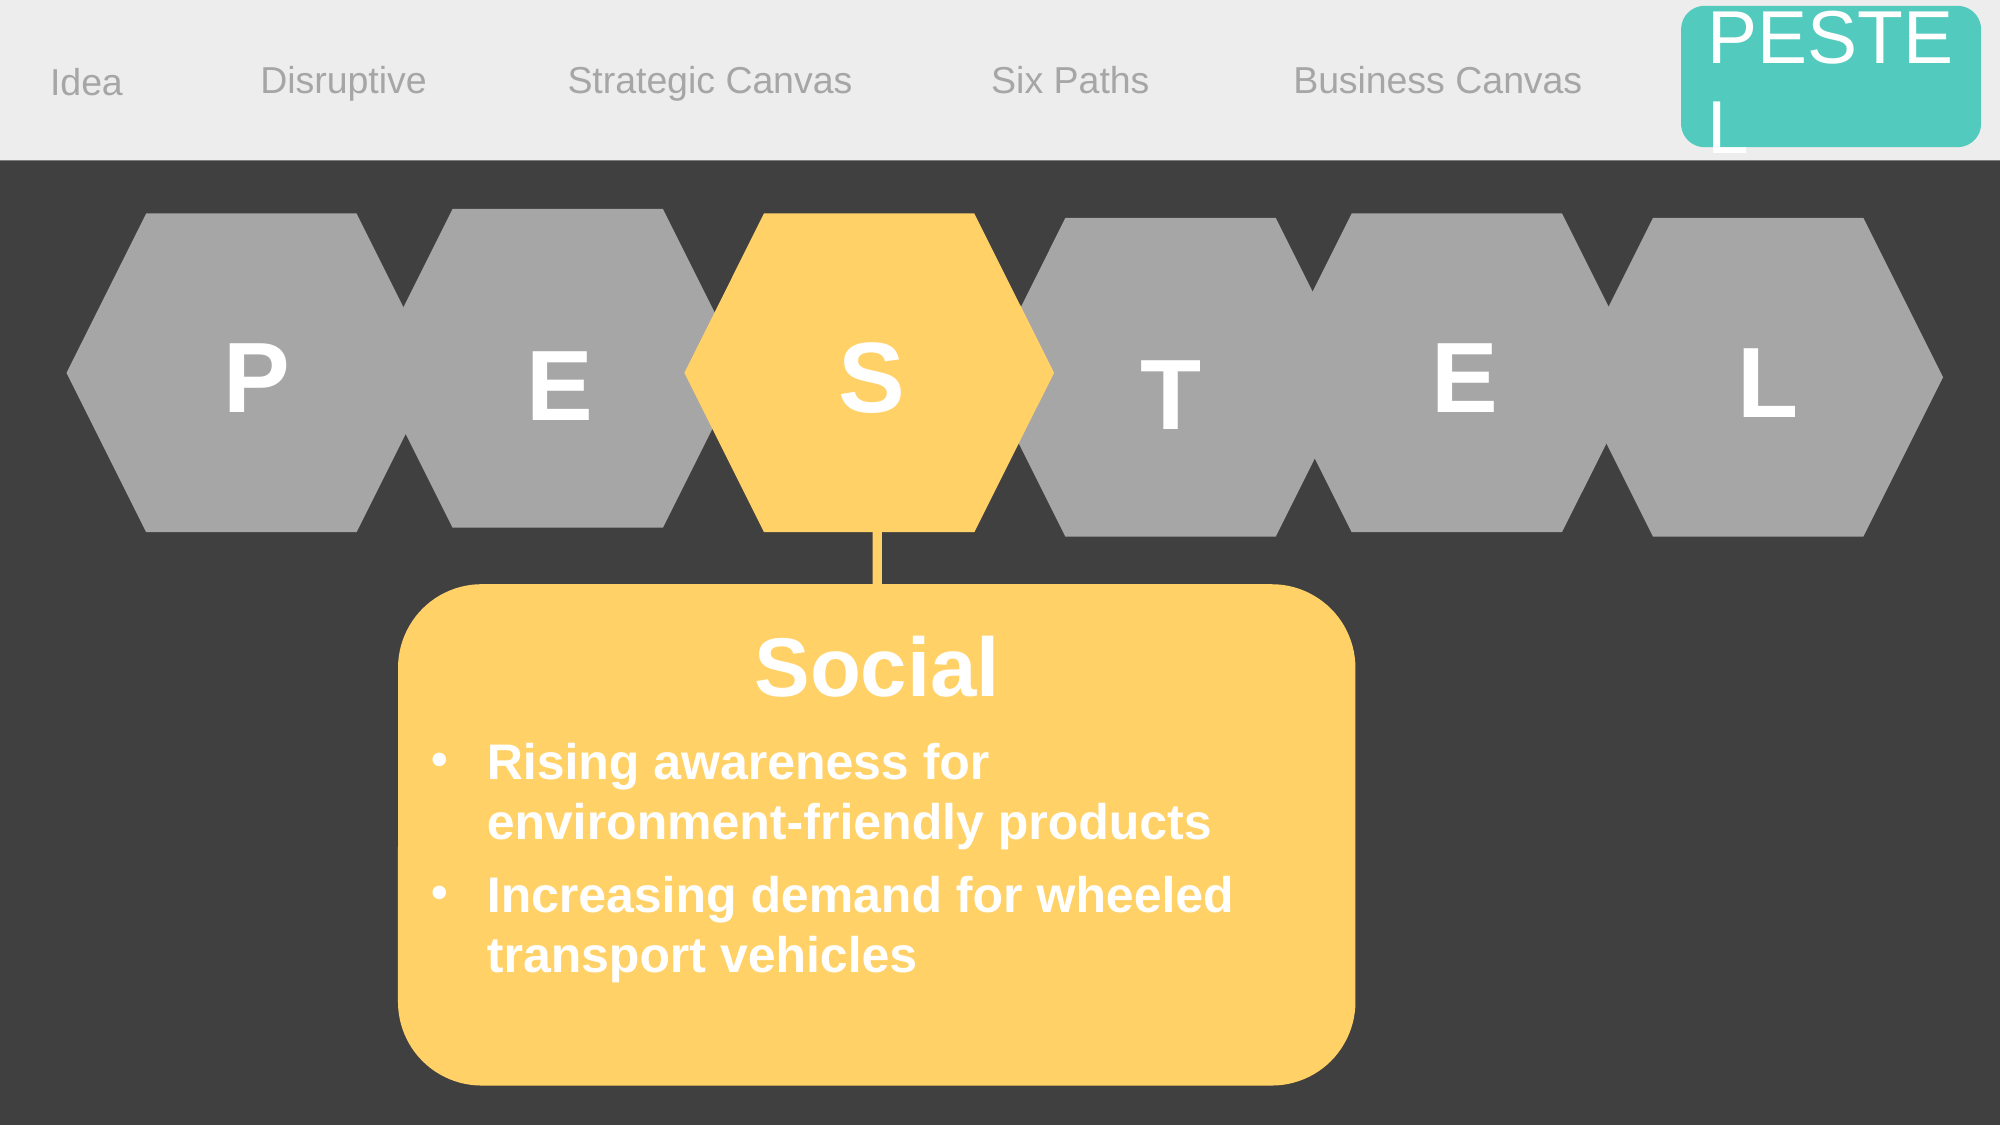

PESTEL
Disruptive
Strategic Canvas
Six Paths
Business Canvas
Idea

E

P

S

E

T

L

Social
Rising awareness for environment-friendly products
Increasing demand for wheeled transport vehicles